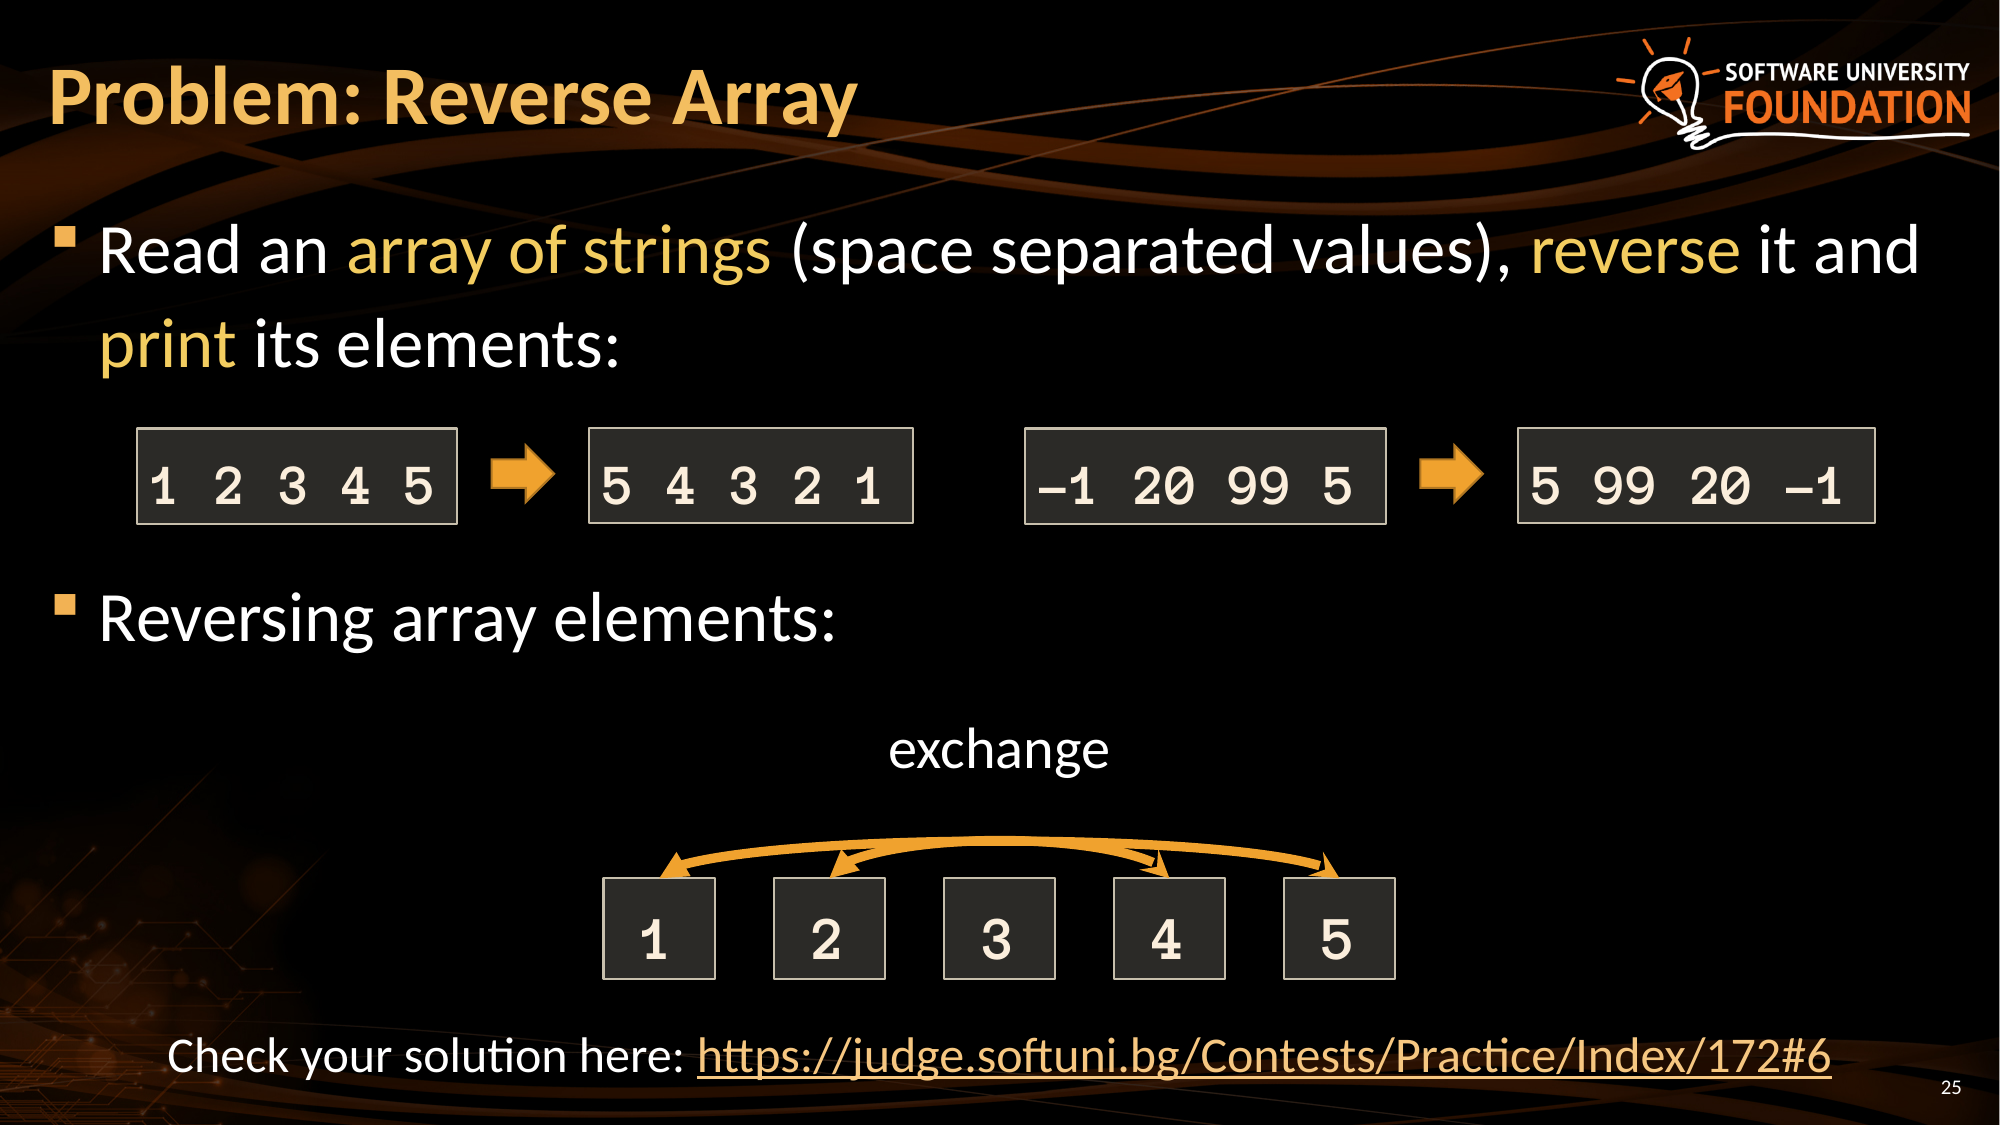

# Problem: Reverse Array
Read an array of strings (space separated values), reverse it and print its elements:

Reversing array elements:
5 4 3 2 1
5 99 20 -1
1 2 3 4 5
-1 20 99 5

exchange
1
2
3
4
5
Check your solution here: https://judge.softuni.bg/Contests/Practice/Index/172#6
25